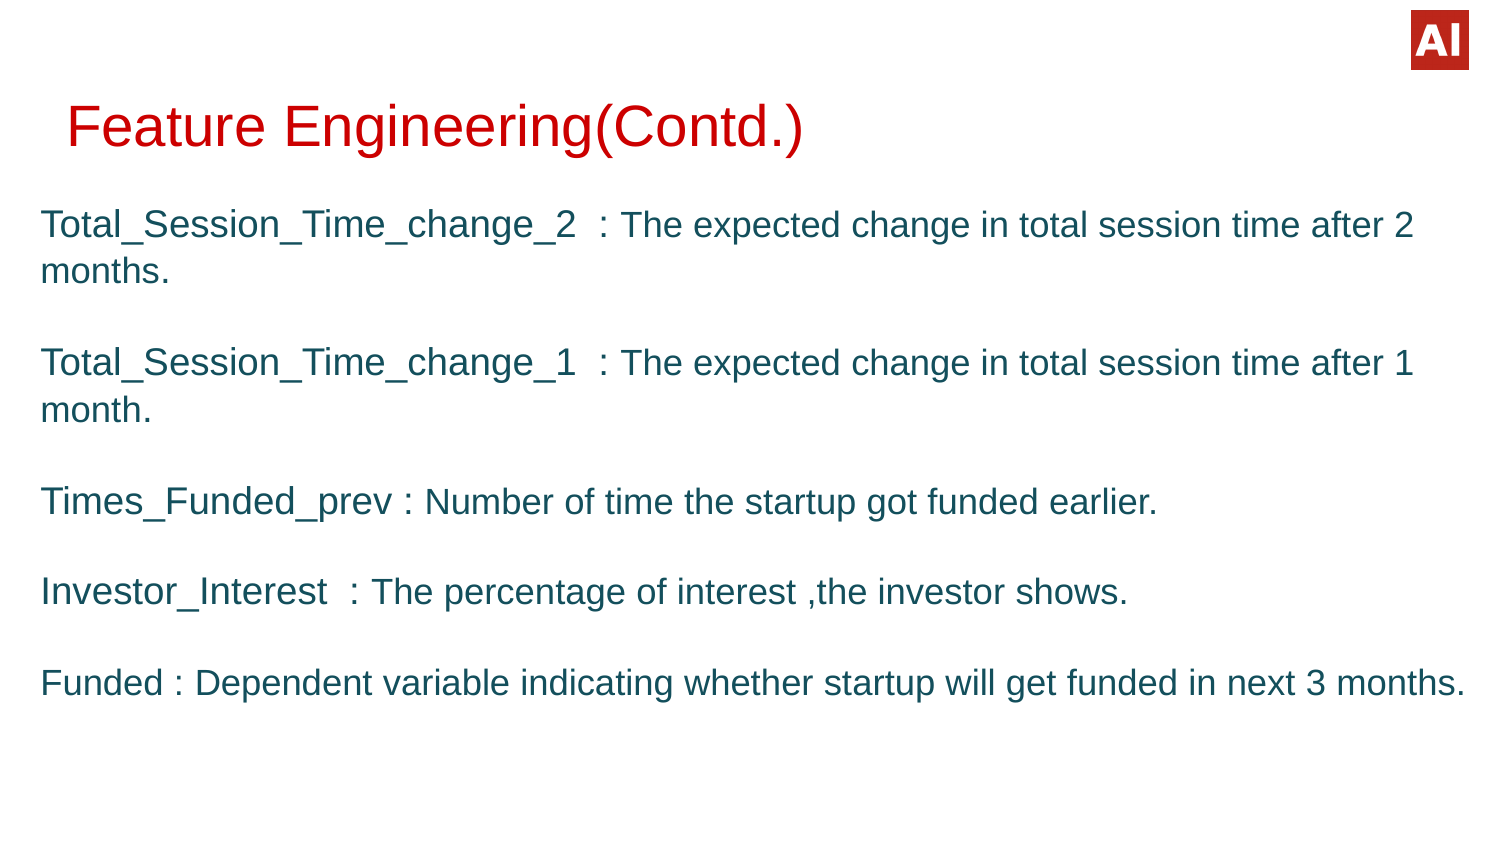

# Feature Engineering(Contd.)
Total_Session_Time_change_2  : The expected change in total session time after 2 months.

Total_Session_Time_change_1  : The expected change in total session time after 1 month.

Times_Funded_prev : Number of time the startup got funded earlier.

Investor_Interest  : The percentage of interest ,the investor shows.

Funded : Dependent variable indicating whether startup will get funded in next 3 months.